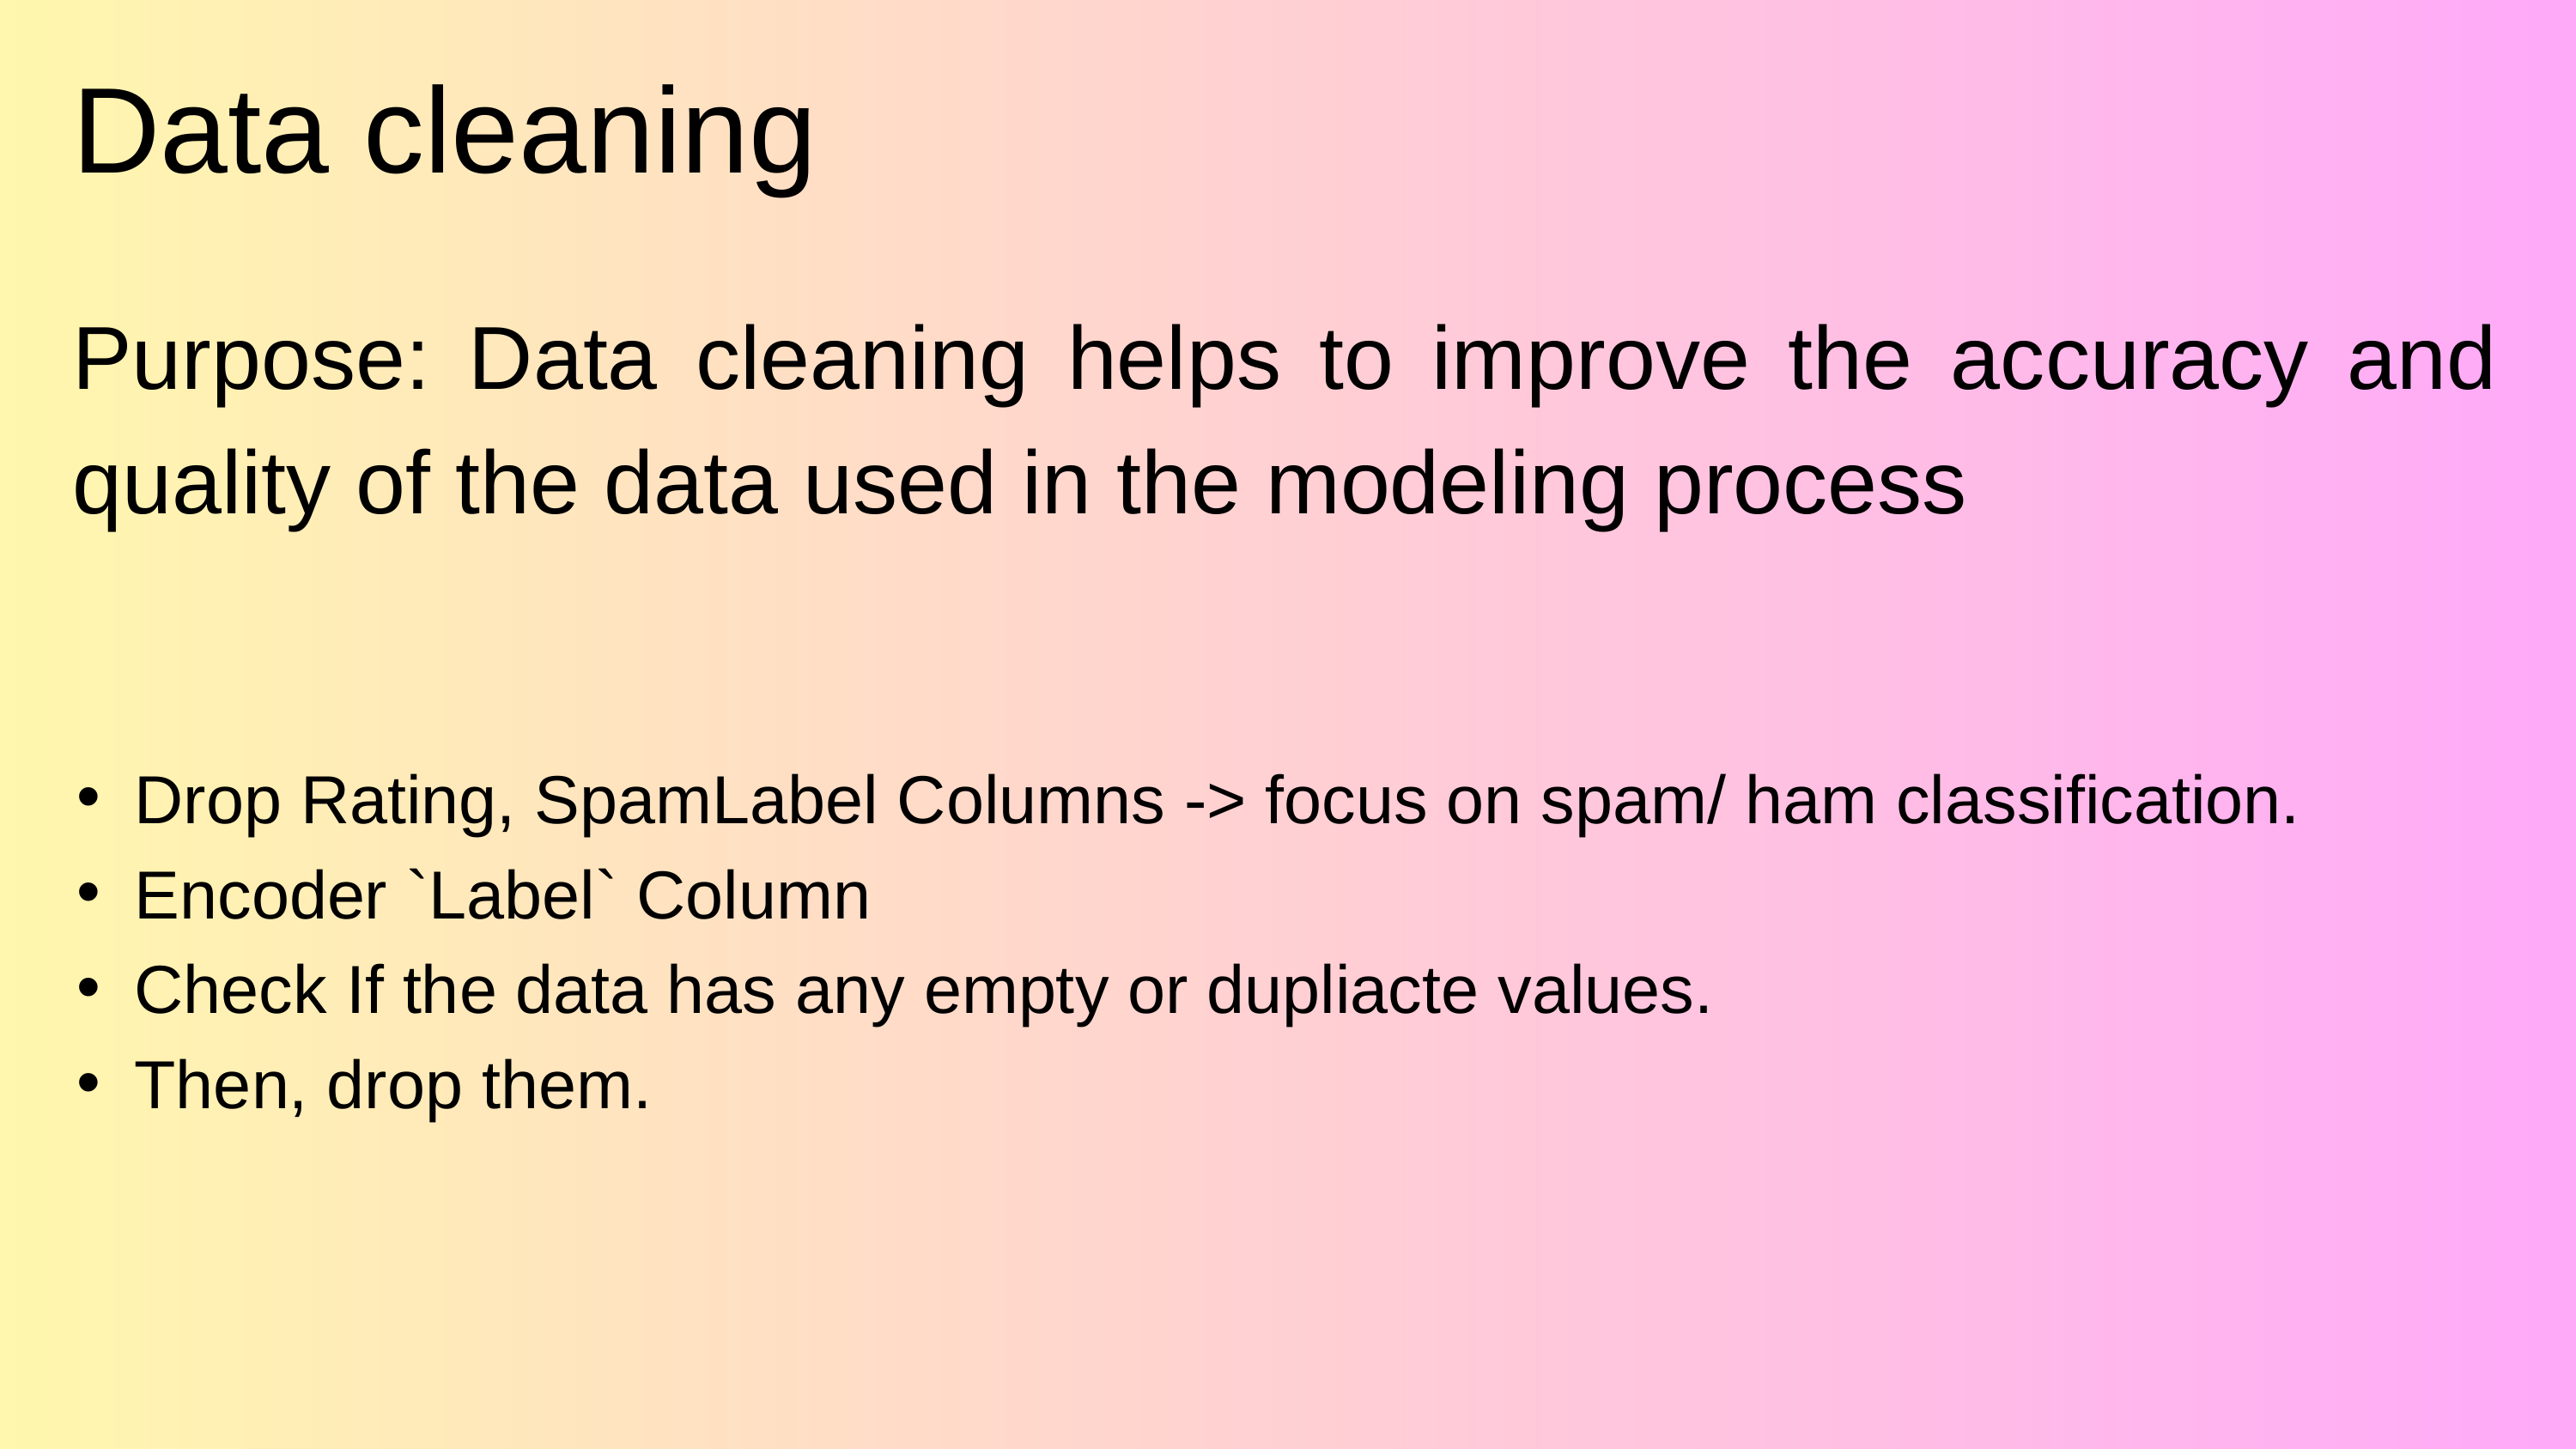

Data cleaning
Purpose: Data cleaning helps to improve the accuracy and quality of the data used in the modeling process
Drop Rating, SpamLabel Columns -> focus on spam/ ham classification.
Encoder `Label` Column
Check If the data has any empty or dupliacte values.
Then, drop them.